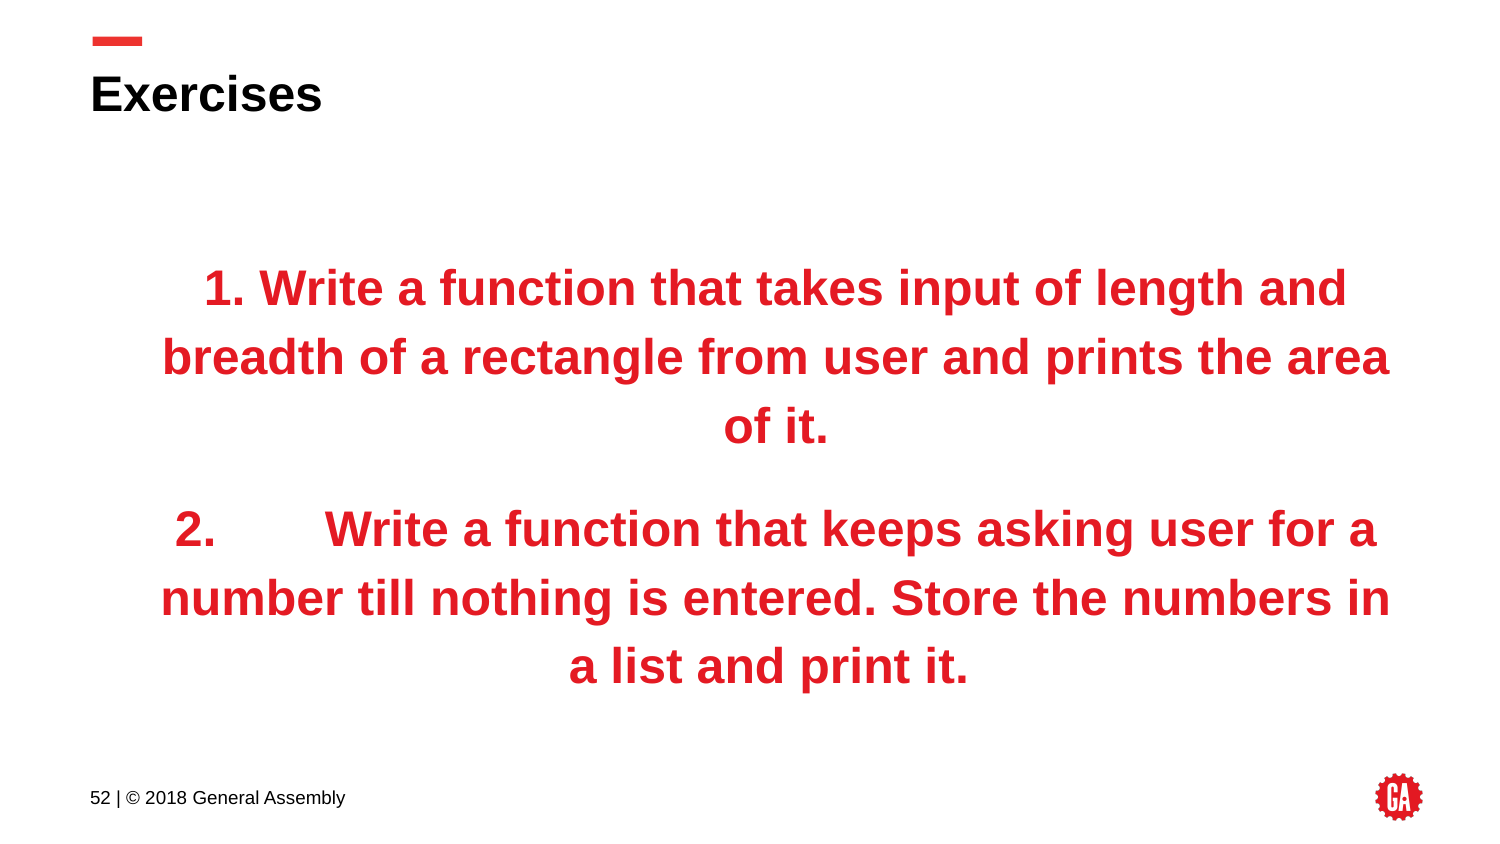

# Exercises

1. Write a function that takes input of length and breadth of a rectangle from user and prints the area of it.
2.	Write a function that keeps asking user for a number till nothing is entered. Store the numbers in a list and print it.

52 | © 2018 General Assembly